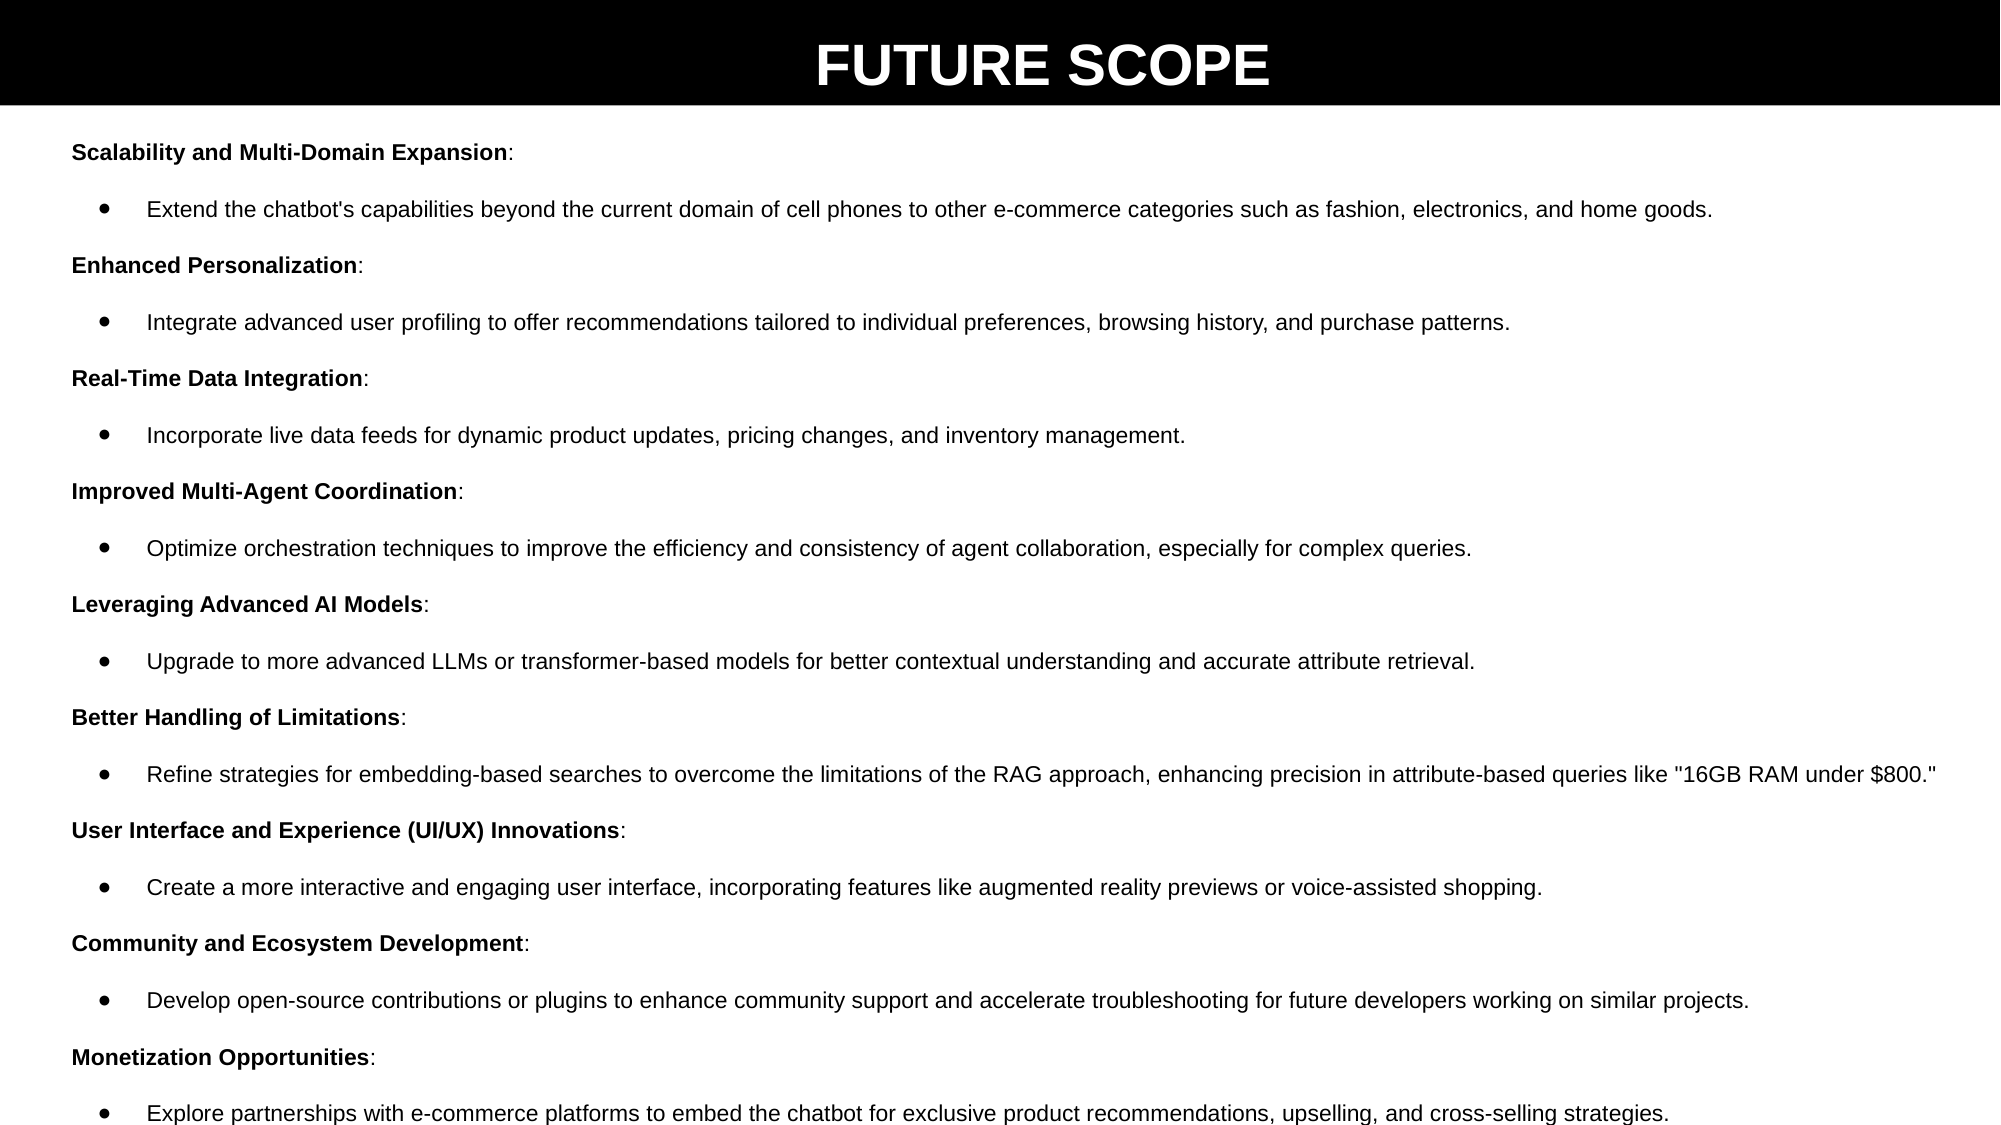

FUTURE SCOPE
Scalability and Multi-Domain Expansion:
Extend the chatbot's capabilities beyond the current domain of cell phones to other e-commerce categories such as fashion, electronics, and home goods.
Enhanced Personalization:
Integrate advanced user profiling to offer recommendations tailored to individual preferences, browsing history, and purchase patterns.
Real-Time Data Integration:
Incorporate live data feeds for dynamic product updates, pricing changes, and inventory management.
Improved Multi-Agent Coordination:
Optimize orchestration techniques to improve the efficiency and consistency of agent collaboration, especially for complex queries.
Leveraging Advanced AI Models:
Upgrade to more advanced LLMs or transformer-based models for better contextual understanding and accurate attribute retrieval.
Better Handling of Limitations:
Refine strategies for embedding-based searches to overcome the limitations of the RAG approach, enhancing precision in attribute-based queries like "16GB RAM under $800."
User Interface and Experience (UI/UX) Innovations:
Create a more interactive and engaging user interface, incorporating features like augmented reality previews or voice-assisted shopping.
Community and Ecosystem Development:
Develop open-source contributions or plugins to enhance community support and accelerate troubleshooting for future developers working on similar projects.
Monetization Opportunities:
Explore partnerships with e-commerce platforms to embed the chatbot for exclusive product recommendations, upselling, and cross-selling strategies.